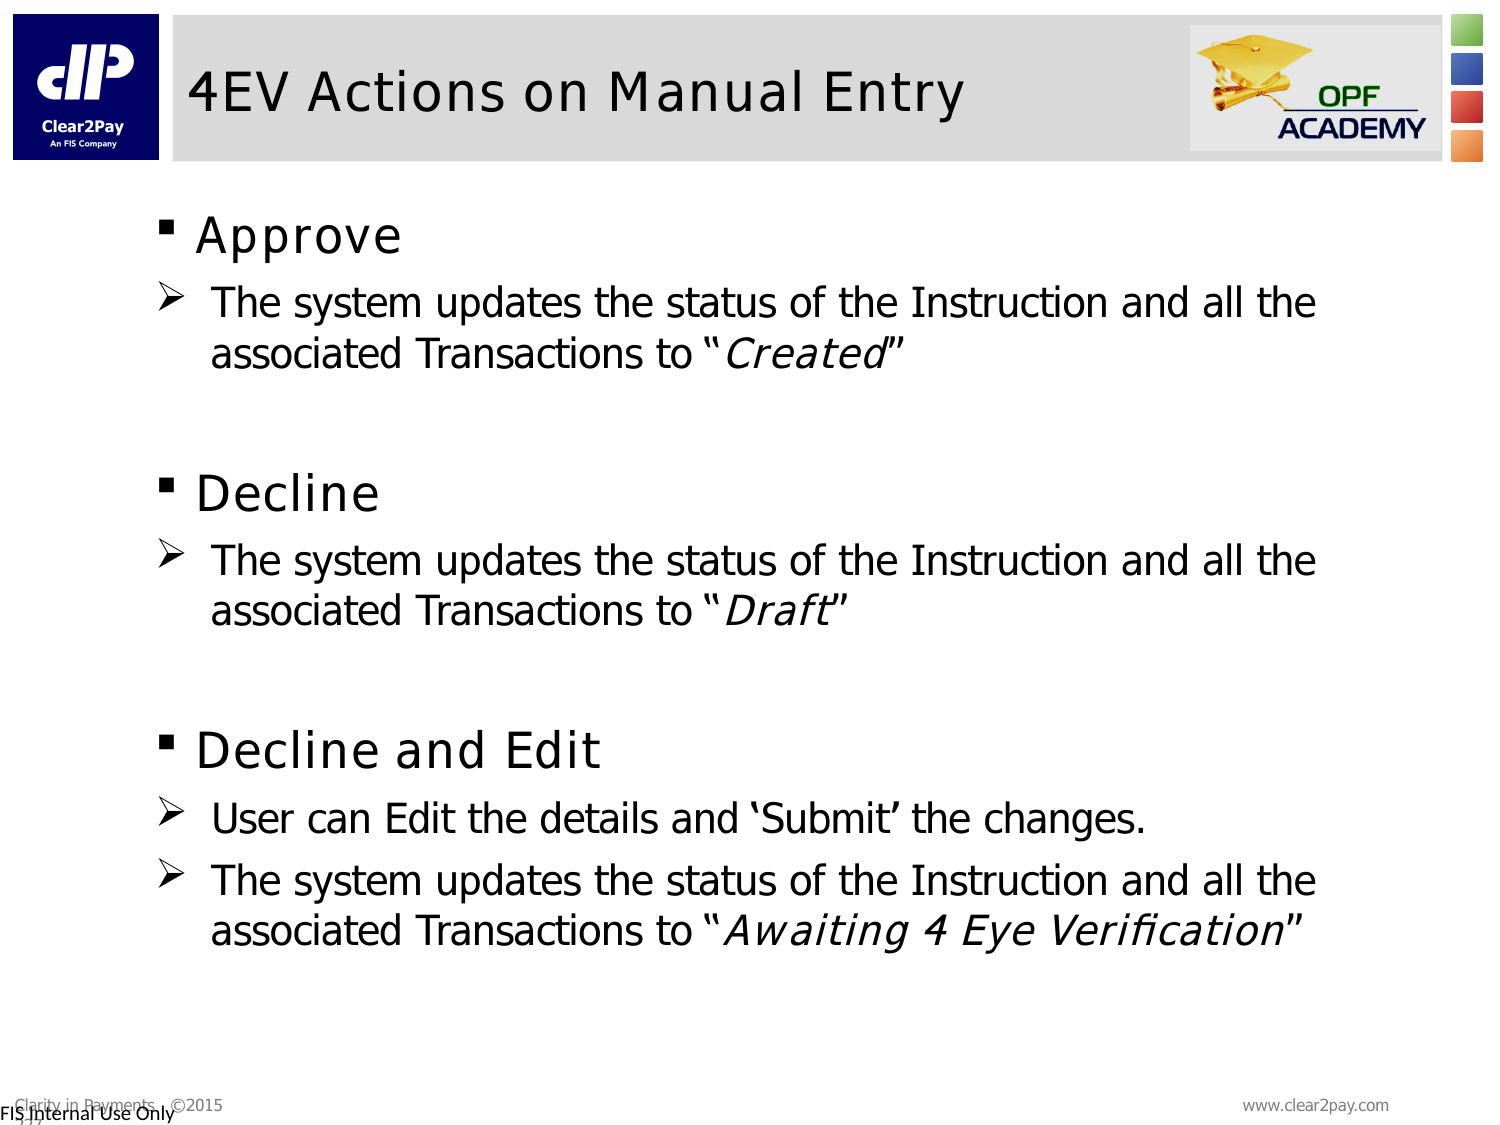

# 4EV Actions on Manual Entry
Approve
The system updates the status of the Instruction and all the associated Transactions to “Created”

Decline
The system updates the status of the Instruction and all the associated Transactions to “Draft”

Decline and Edit
User can Edit the details and ‘Submit’ the changes.
The system updates the status of the Instruction and all the associated Transactions to “Awaiting 4 Eye Verification”